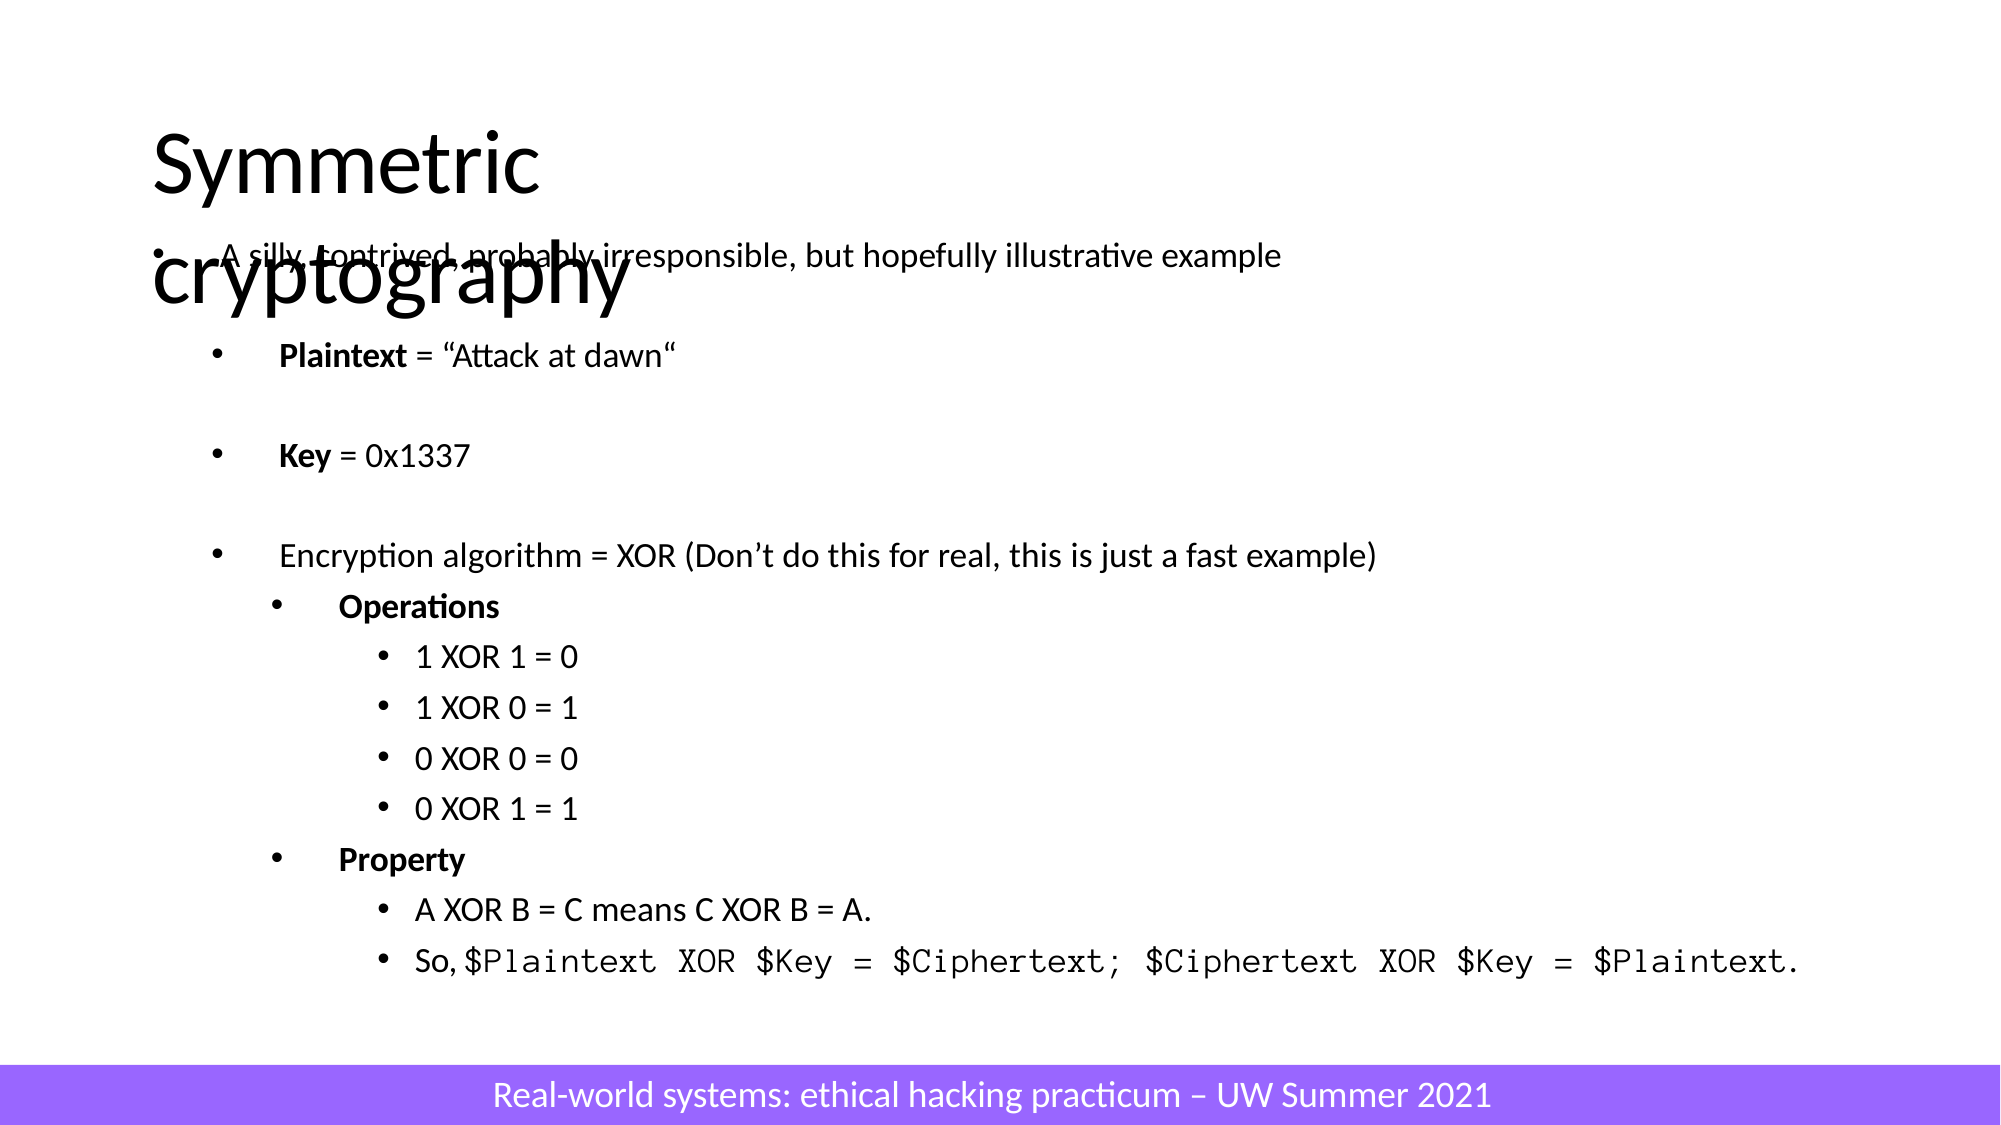

# Symmetric cryptography
A silly, contrived, probably irresponsible, but hopefully illustrative example

Plaintext = “Attack at dawn“

Key = 0x1337

Encryption algorithm = XOR (Don’t do this for real, this is just a fast example)
Operations
1 XOR 1 = 0
1 XOR 0 = 1
0 XOR 0 = 0
0 XOR 1 = 1
Property
A XOR B = C means C XOR B = A.
So, $Plaintext XOR $Key = $Ciphertext; $Ciphertext XOR $Key = $Plaintext.
Real-world systems: ethical hacking practicum – UW Summer 2021